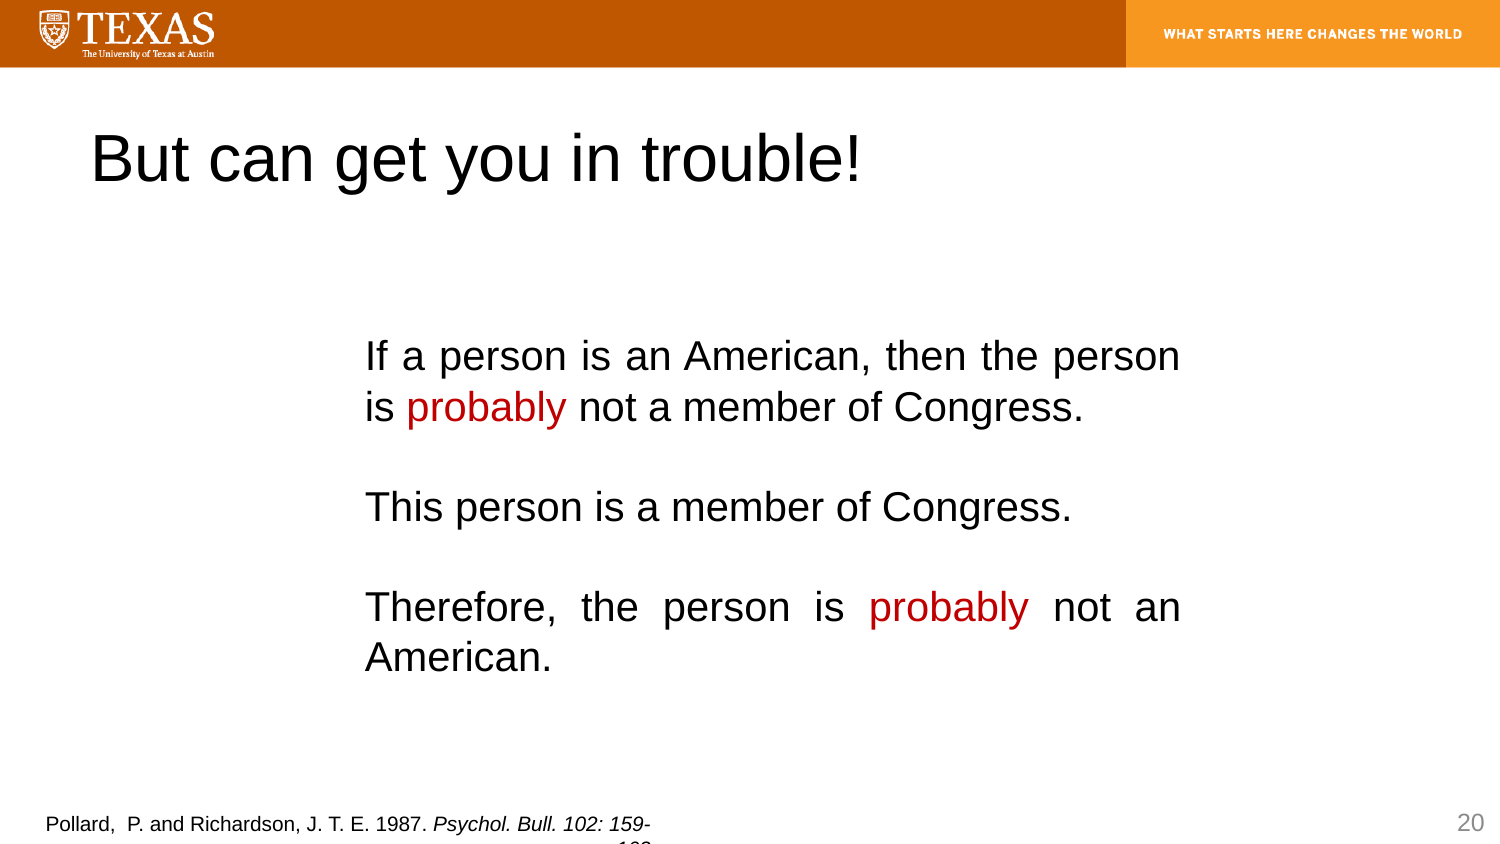

# But can get you in trouble!
If a person is an American, then the person is probably not a member of Congress.
This person is a member of Congress.
Therefore, the person is probably not an American.
20
Pollard,  P. and Richardson, J. T. E. 1987. Psychol. Bull. 102: 159-163